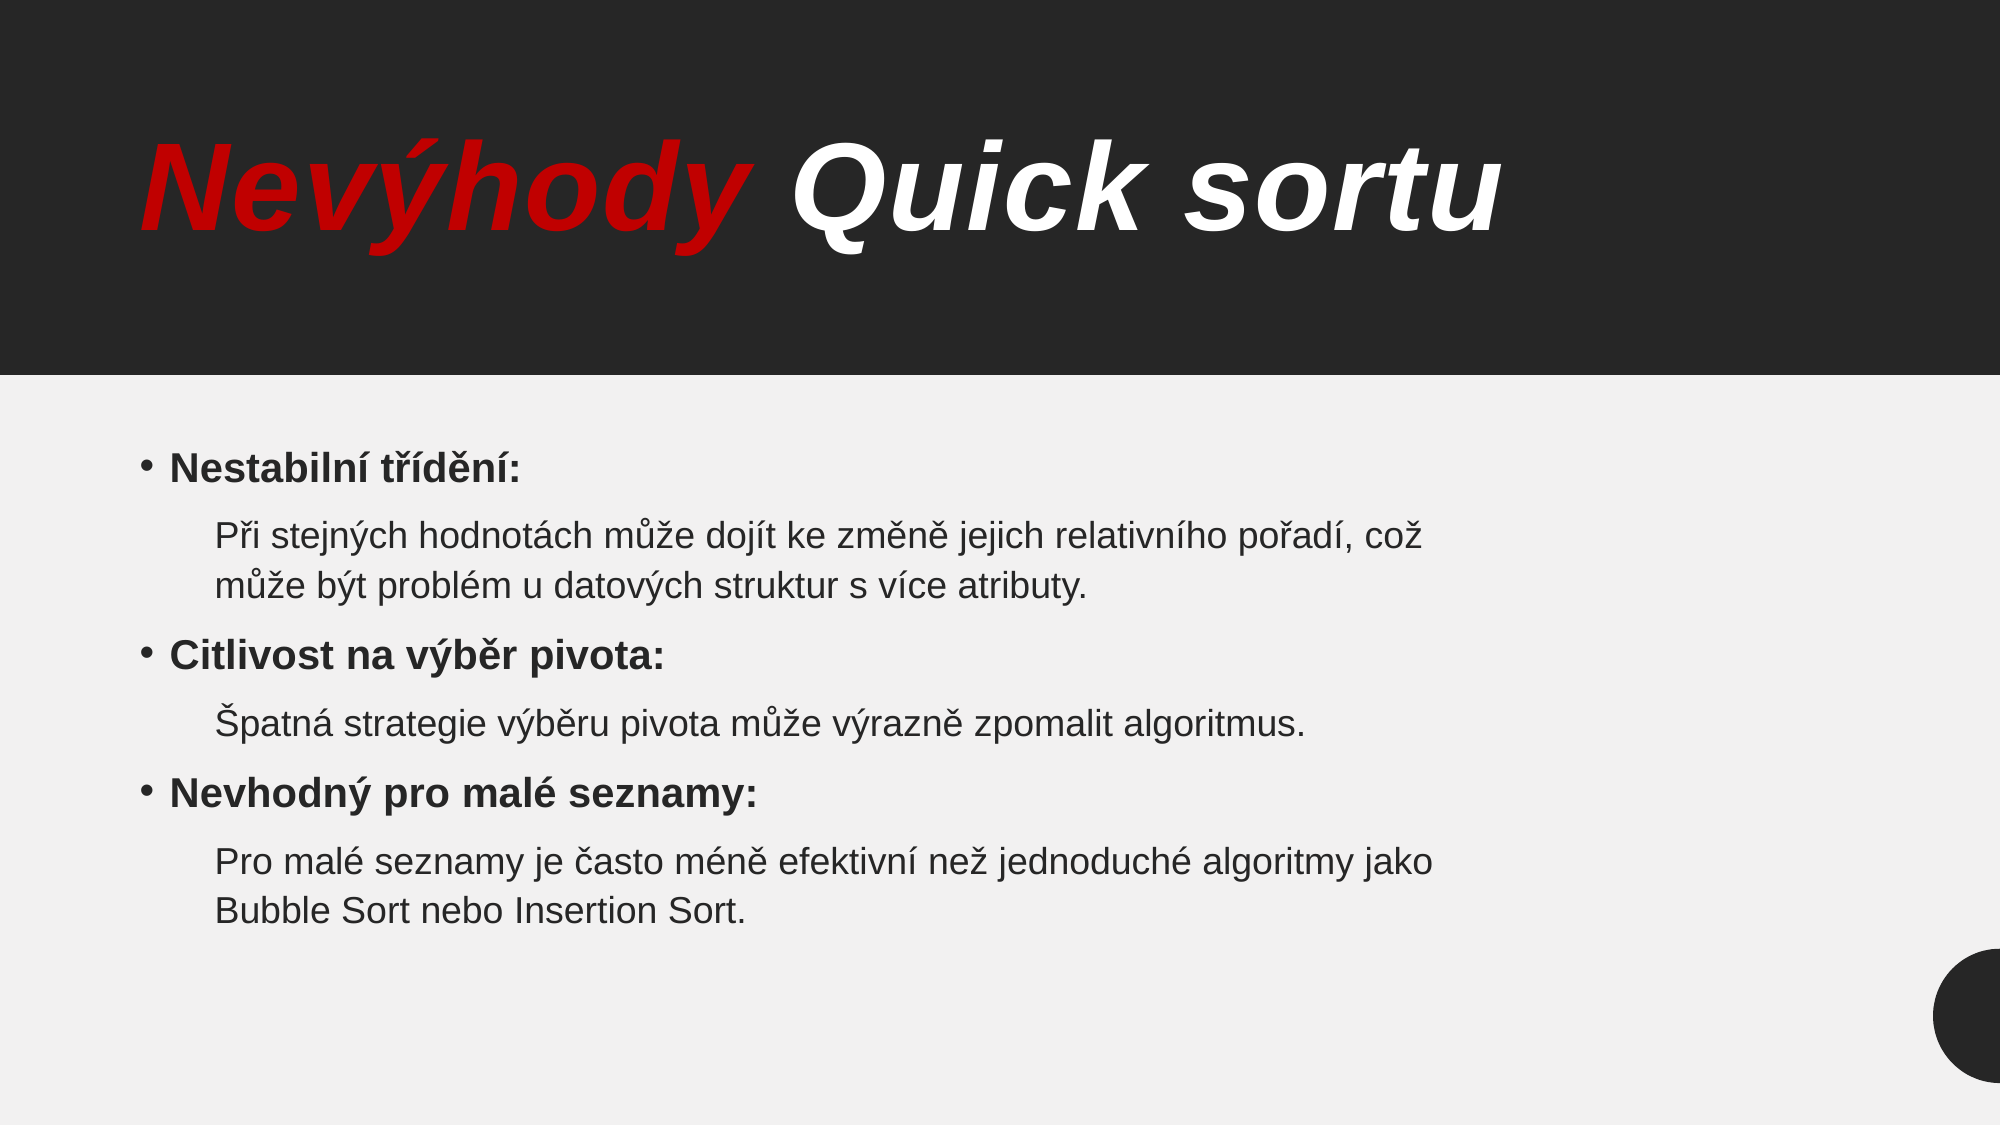

# Nevýhody Quick sortu
Nestabilní třídění:
Při stejných hodnotách může dojít ke změně jejich relativního pořadí, což může být problém u datových struktur s více atributy.
Citlivost na výběr pivota:
Špatná strategie výběru pivota může výrazně zpomalit algoritmus.
Nevhodný pro malé seznamy:
Pro malé seznamy je často méně efektivní než jednoduché algoritmy jako Bubble Sort nebo Insertion Sort.